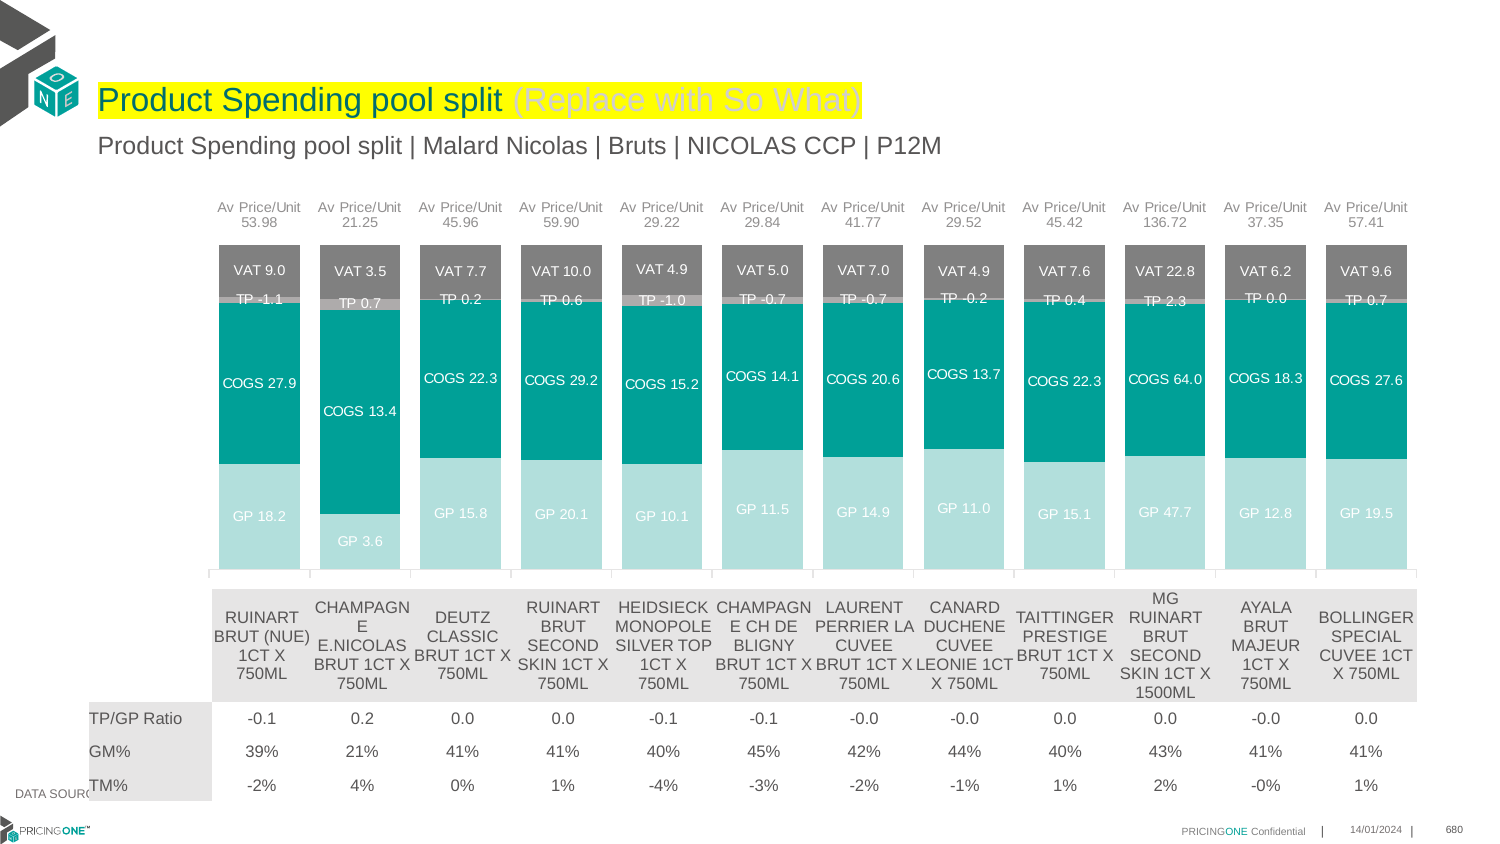

# Product Spending pool split (Replace with So What)
Product Spending pool split | Malard Nicolas | Bruts | NICOLAS CCP | P12M

### Chart

| Category | GP | COGS | TP | VAT |
|---|---|---|---|---|
| Av Price/Unit 53.98 | 18.173055143522113 | 27.898393778122582 | -1.088104670287045 | 8.9966640806827 |
| Av Price/Unit 21.25 | 3.6134988670970887 | 13.388868595444023 | 0.7075647257075524 | 3.5419864376497365 |
| Av Price/Unit 45.96 | 15.806317351298063 | 22.316553927045675 | 0.17735471574103912 | 7.660039434768321 |
| Av Price/Unit 59.90 | 20.131353289473687 | 29.207981250000003 | 0.5760789943609268 | 9.983082706766904 |
| Av Price/Unit 29.22 | 10.12196360770578 | 15.24243429071804 | -1.0126757734967882 | 4.870344424985404 |
| Av Price/Unit 29.84 | 11.450670696557244 | 14.10447229783827 | -0.6915854817187075 | 4.972711502535359 |
| Av Price/Unit 41.77 | 14.943870006863419 | 20.57936966369252 | -0.7148434225577773 | 6.961679249599633 |
| Av Price/Unit 29.52 | 11.009849308983219 | 13.740736525172755 | -0.1520336788417218 | 4.919710431062847 |
| Av Price/Unit 45.42 | 15.084260590015127 | 22.325490393343422 | 0.44261916288452596 | 7.5704740292486115 |
| Av Price/Unit 136.72 | 47.67596262886597 | 63.98807525773196 | 2.270670017182127 | 22.78694158075602 |
| Av Price/Unit 37.35 | 12.806722865853658 | 18.336728582317072 | -0.01794331808942573 | 6.225101626016256 |
| Av Price/Unit 57.41 | 19.51773792697291 | 27.616355830388688 | 0.7045249705535923 | 9.567726737338045 |
|  | RUINART BRUT (NUE) 1CT X 750ML | CHAMPAGNE E.NICOLAS BRUT 1CT X 750ML | DEUTZ CLASSIC BRUT 1CT X 750ML | RUINART BRUT SECOND SKIN 1CT X 750ML | HEIDSIECK MONOPOLE SILVER TOP 1CT X 750ML | CHAMPAGNE CH DE BLIGNY BRUT 1CT X 750ML | LAURENT PERRIER LA CUVEE BRUT 1CT X 750ML | CANARD DUCHENE CUVEE LEONIE 1CT X 750ML | TAITTINGER PRESTIGE BRUT 1CT X 750ML | MG RUINART BRUT SECOND SKIN 1CT X 1500ML | AYALA BRUT MAJEUR 1CT X 750ML | BOLLINGER SPECIAL CUVEE 1CT X 750ML |
| --- | --- | --- | --- | --- | --- | --- | --- | --- | --- | --- | --- | --- |
| TP/GP Ratio | -0.1 | 0.2 | 0.0 | 0.0 | -0.1 | -0.1 | -0.0 | -0.0 | 0.0 | 0.0 | -0.0 | 0.0 |
| GM% | 39% | 21% | 41% | 41% | 40% | 45% | 42% | 44% | 40% | 43% | 41% | 41% |
| TM% | -2% | 4% | 0% | 1% | -4% | -3% | -2% | -1% | 1% | 2% | -0% | 1% |
DATA SOURCE: Client P&L

14/01/2024
680